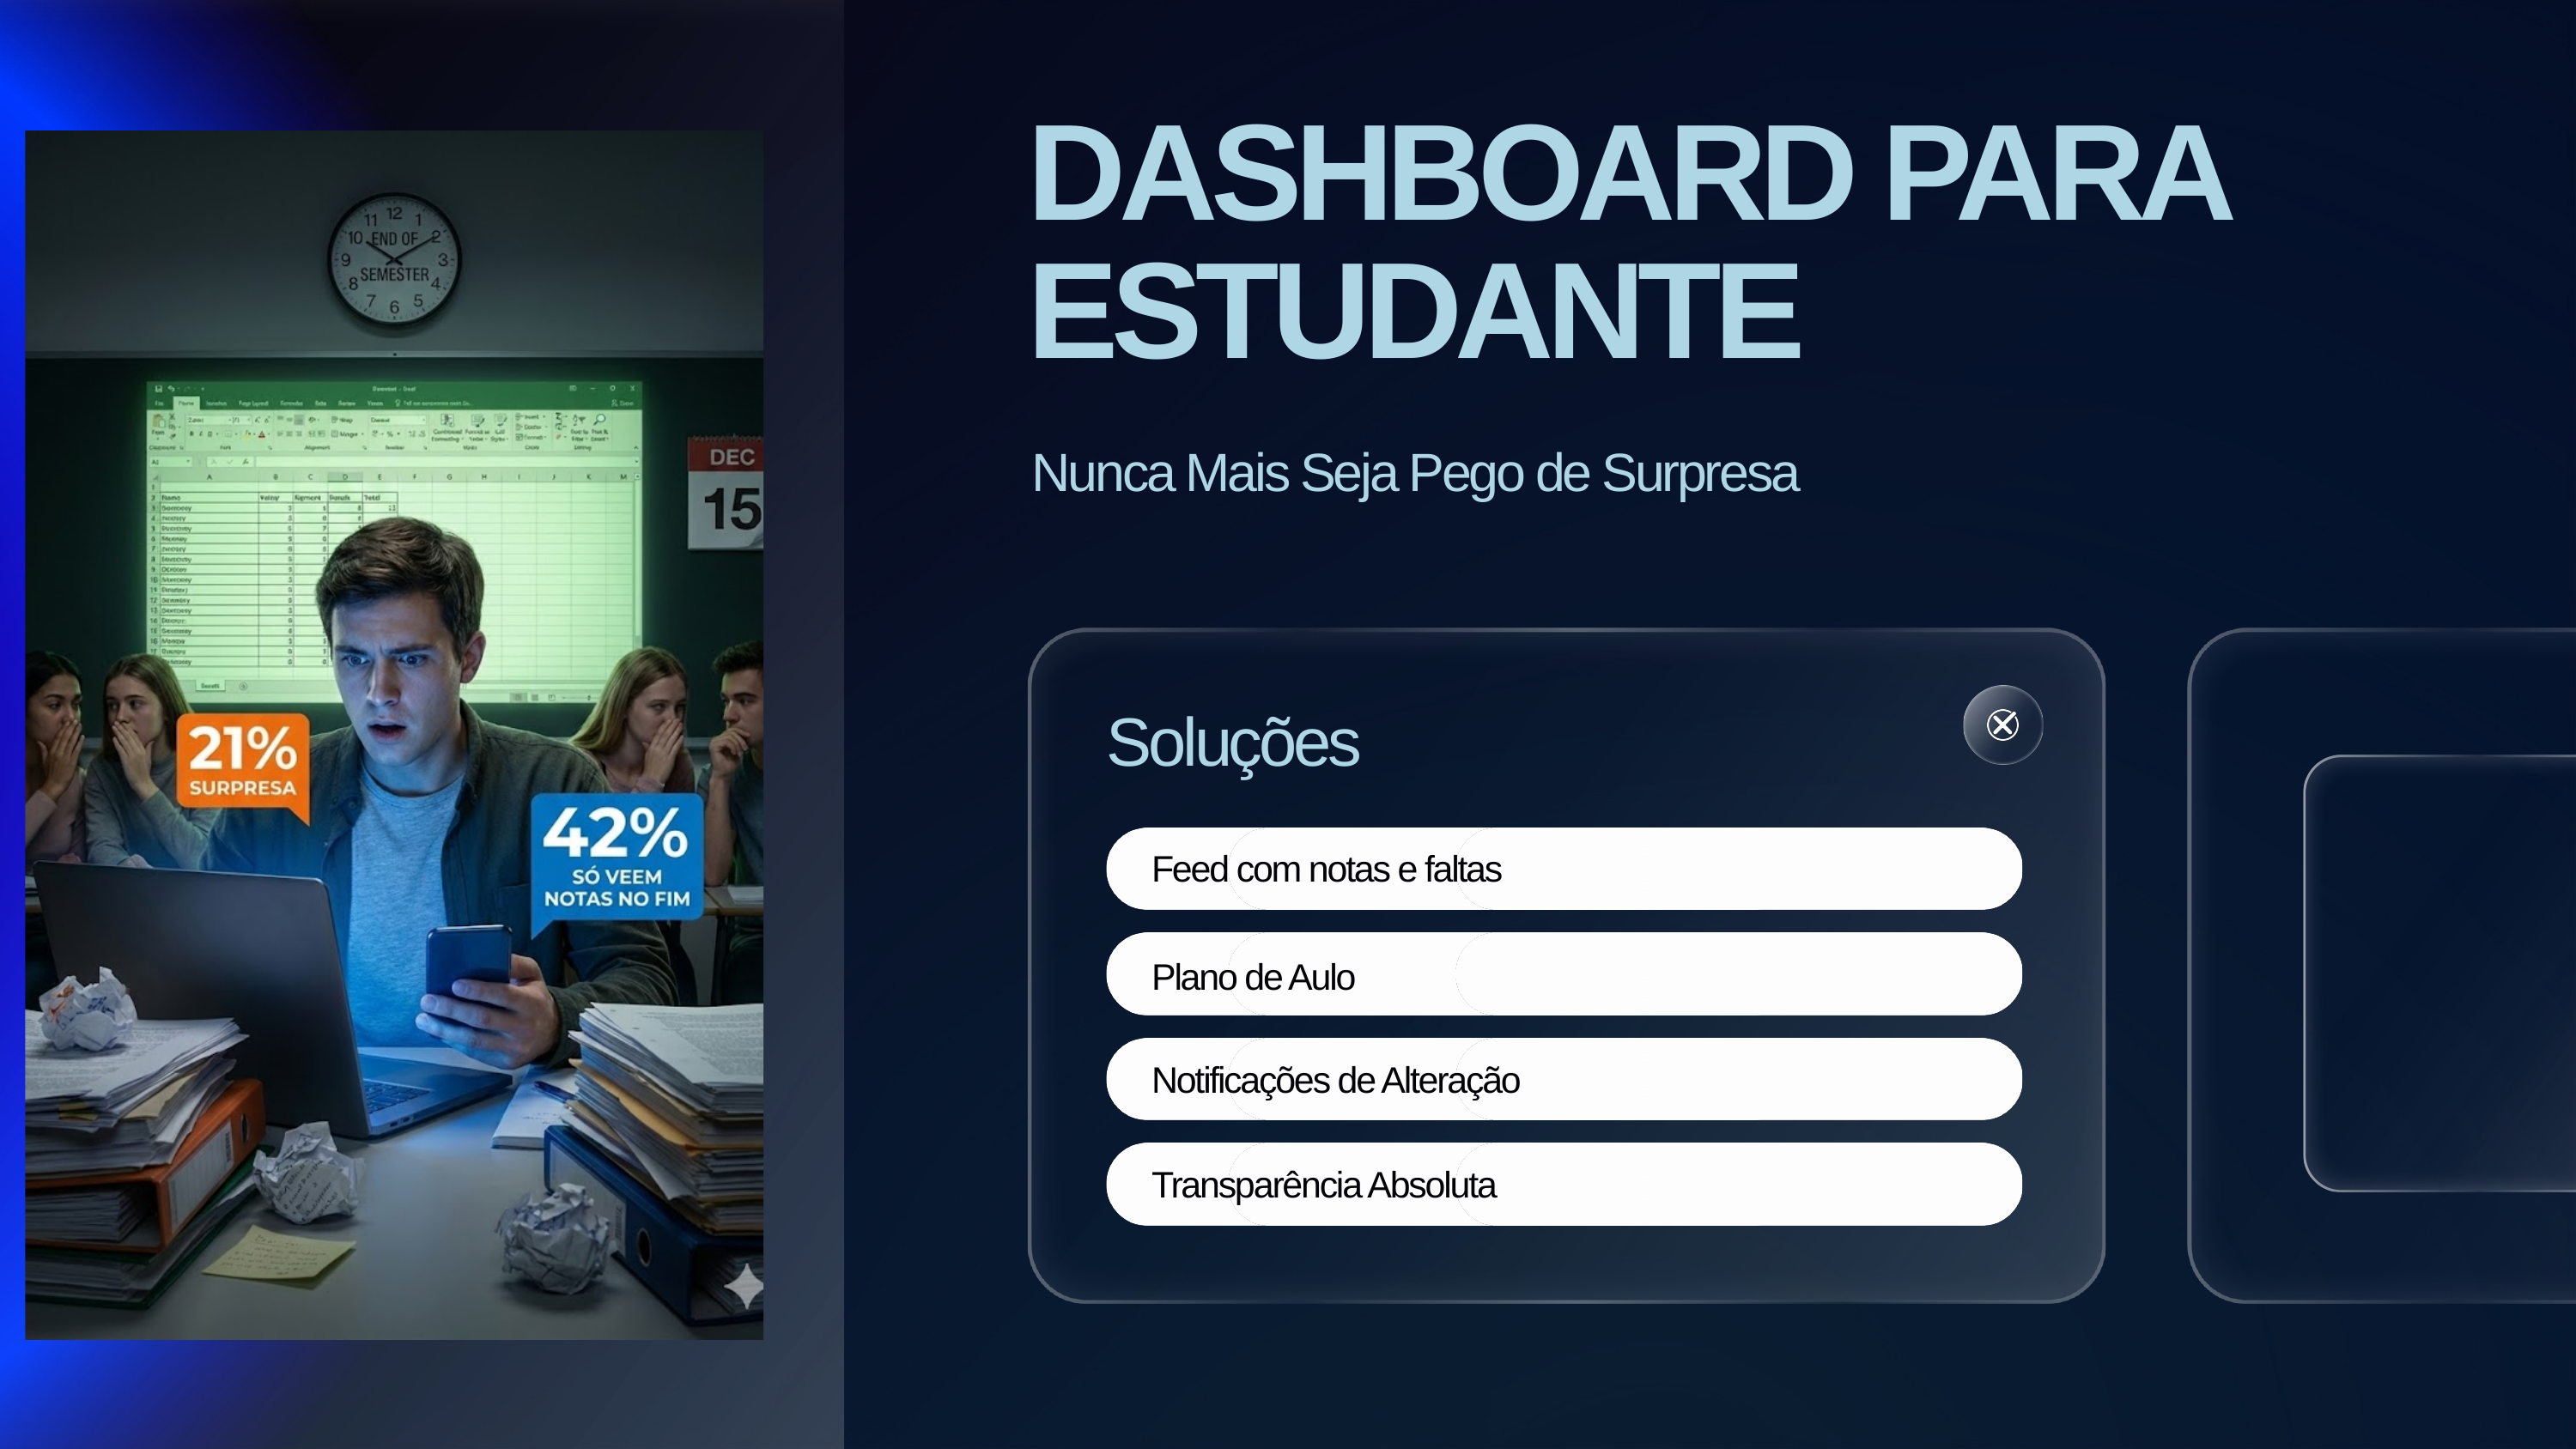

DASHBOARD PARA ESTUDANTE

Nunca Mais Seja Pego de Surpresa

Soluções

Feed com notas e faltas

Plano de Aulo

Notificações de Alteração

Transparência Absoluta